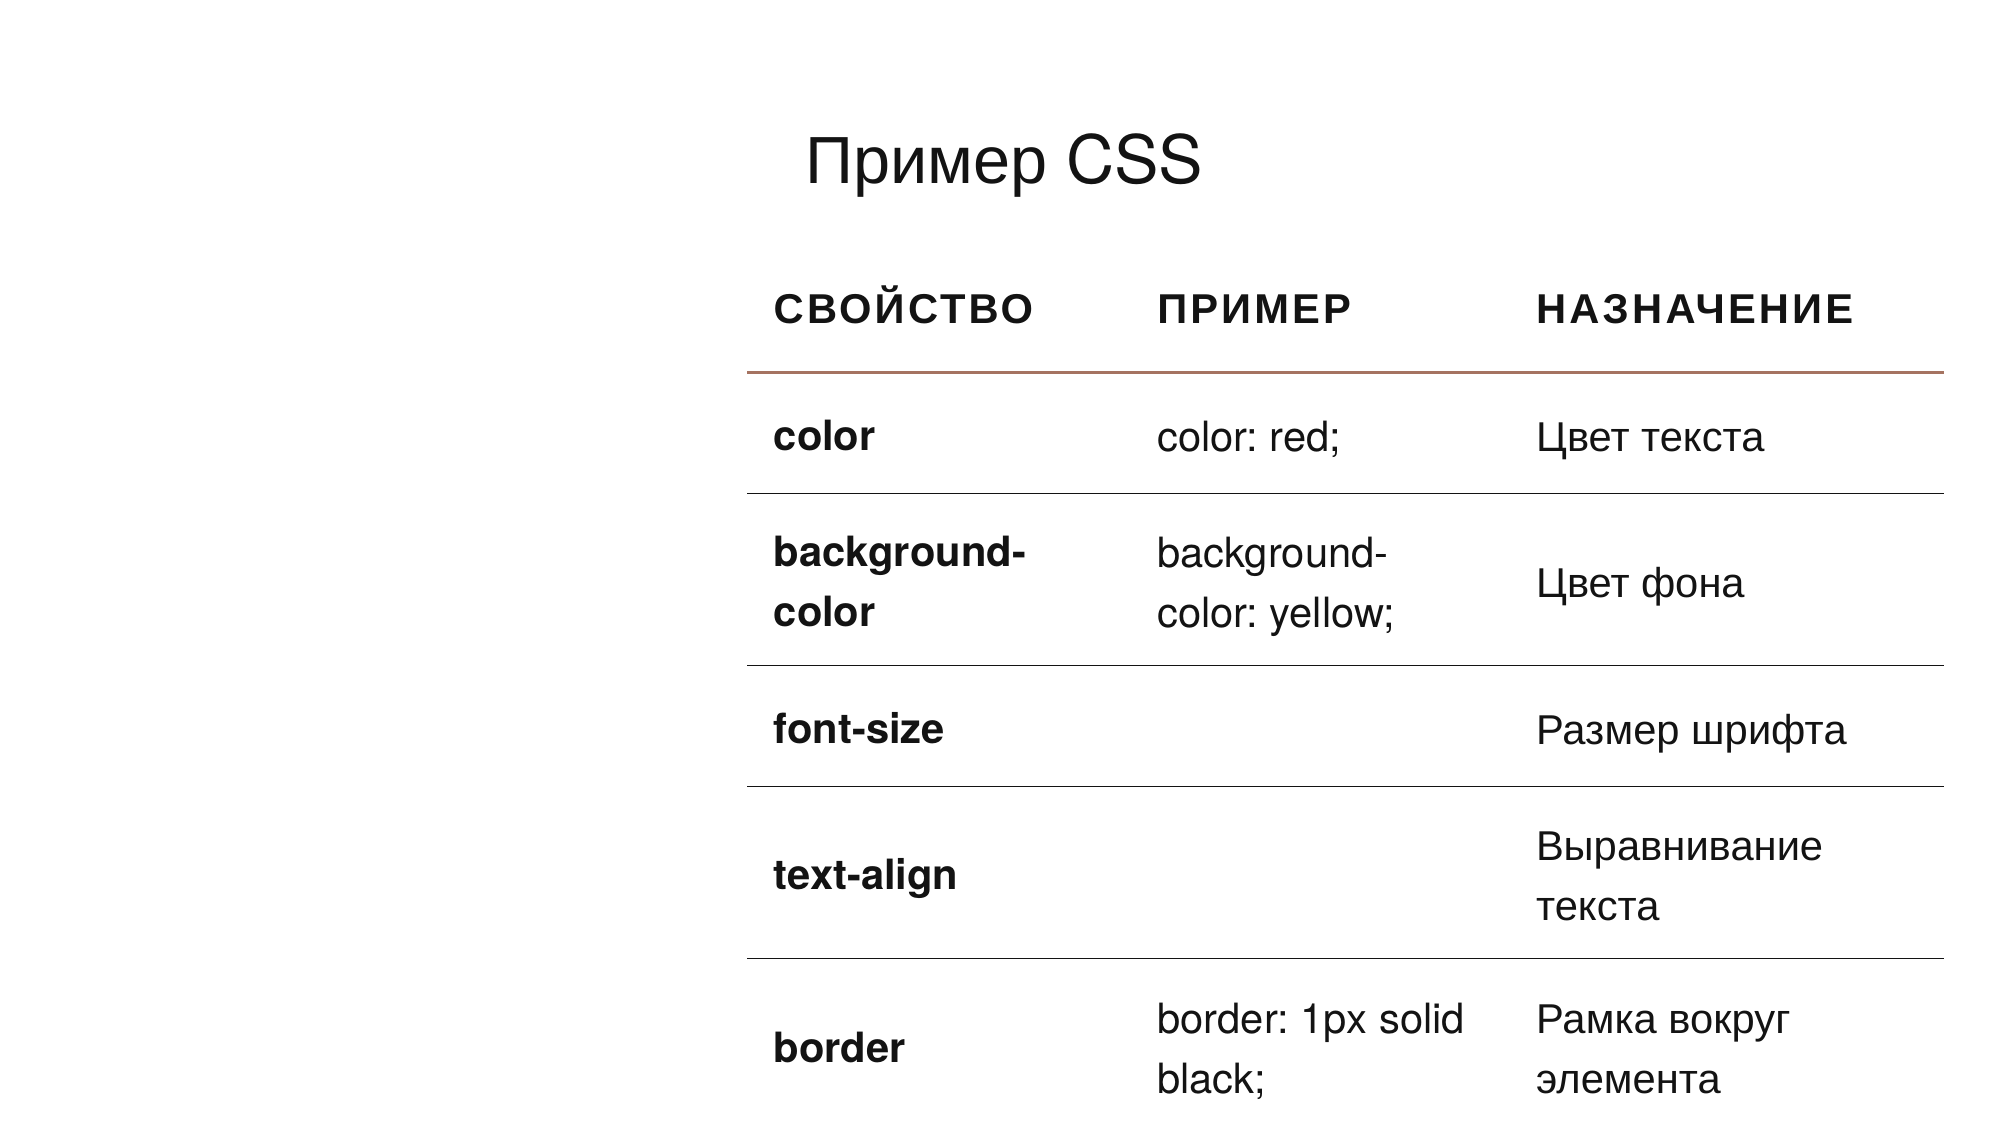

# Пример CSS

| Свойство | Пример | Назначение |
| --- | --- | --- |
| color | color: red; | Цвет текста |
| background-color | background-color: yellow; | Цвет фона |
| font-size |  | Размер шрифта |
| text-align |  | Выравнивание текста |
| border | border: 1px solid black; | Рамка вокруг элемента |